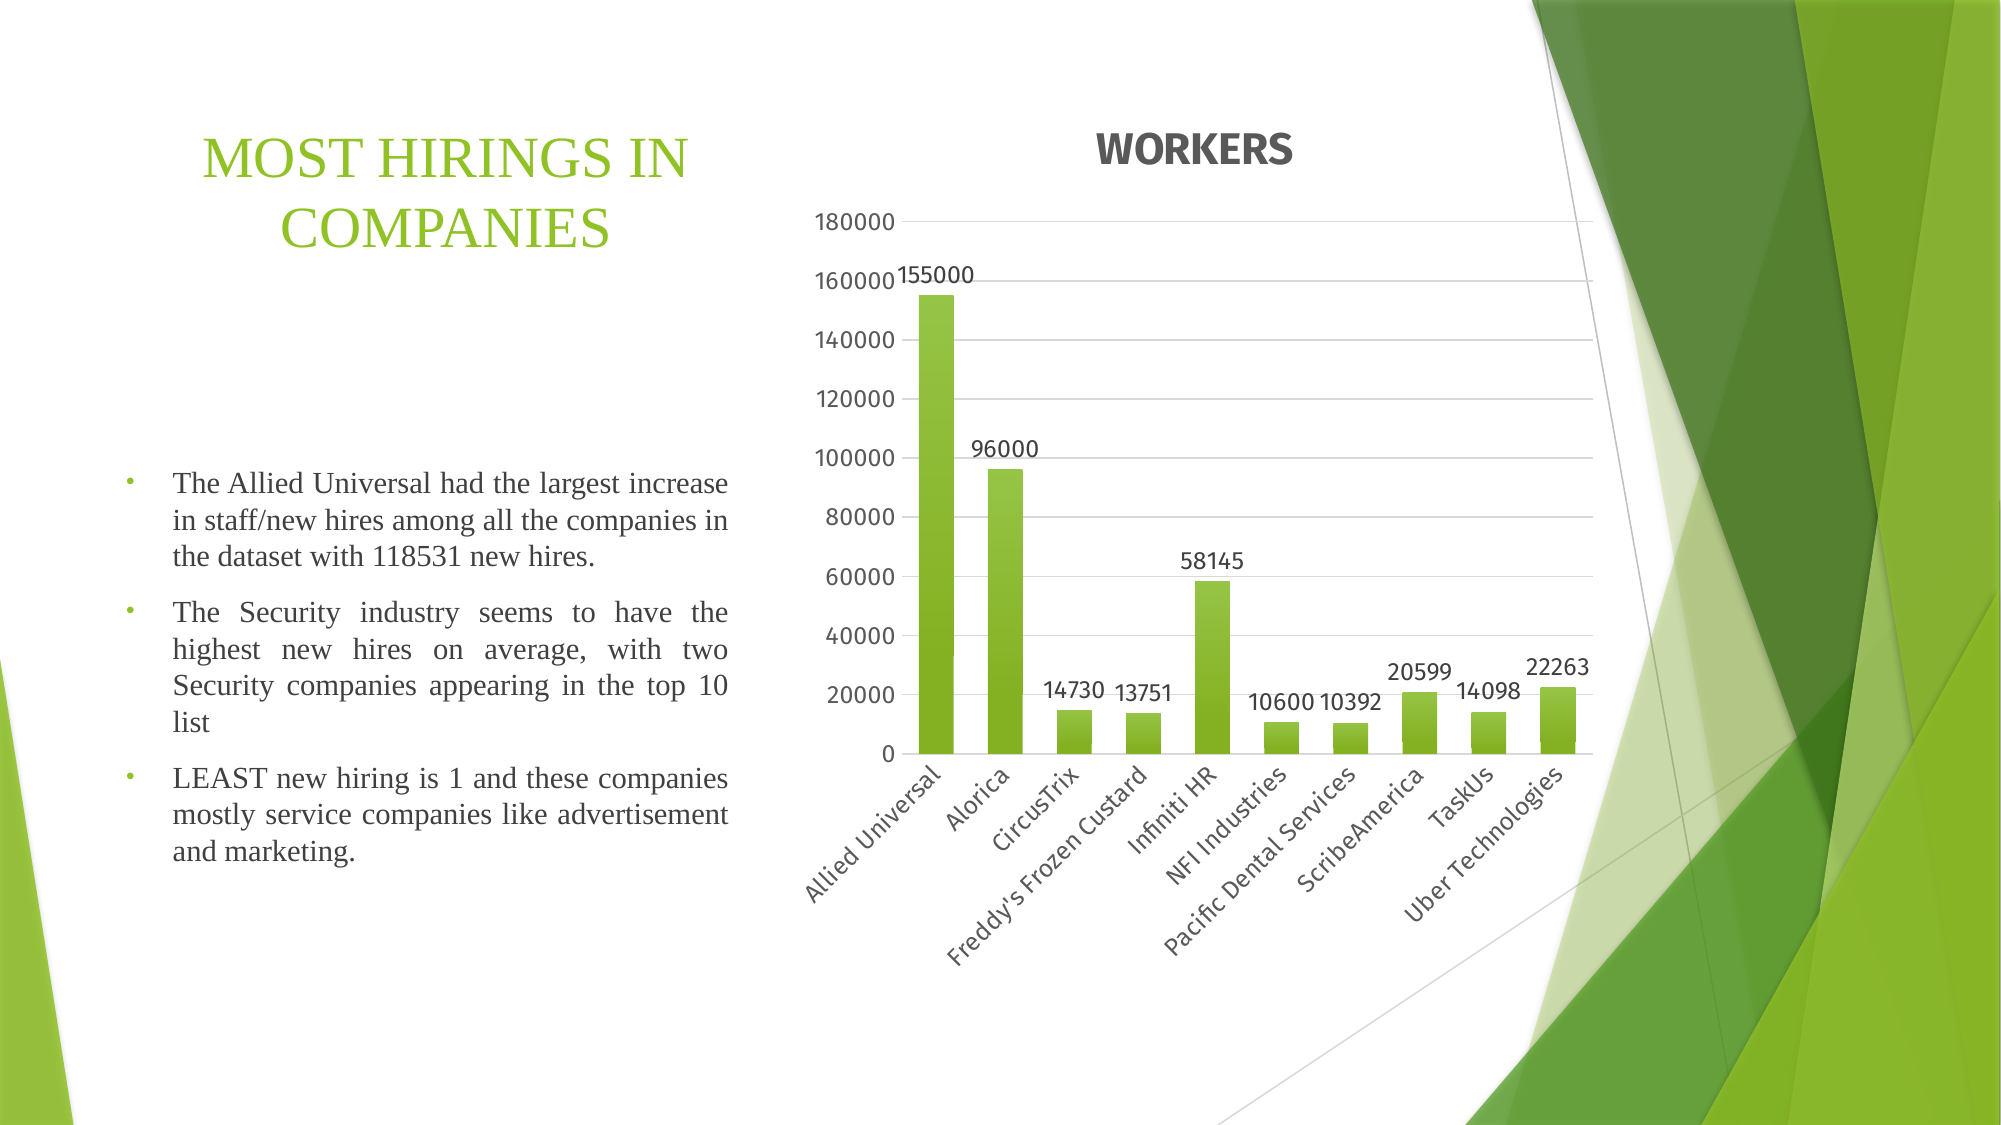

### Chart:

| Category | WORKERS |
|---|---|
| Allied Universal | 155000.0 |
| Alorica | 96000.0 |
| CircusTrix | 14730.0 |
| Freddy's Frozen Custard | 13751.0 |
| Infiniti HR | 58145.0 |
| NFI Industries | 10600.0 |
| Pacific Dental Services | 10392.0 |
| ScribeAmerica | 20599.0 |
| TaskUs | 14098.0 |
| Uber Technologies | 22263.0 |
# MOST HIRINGS IN COMPANIES
The Allied Universal had the largest increase in staff/new hires among all the companies in the dataset with 118531 new hires.
The Security industry seems to have the highest new hires on average, with two Security companies appearing in the top 10 list
LEAST new hiring is 1 and these companies mostly service companies like advertisement and marketing.